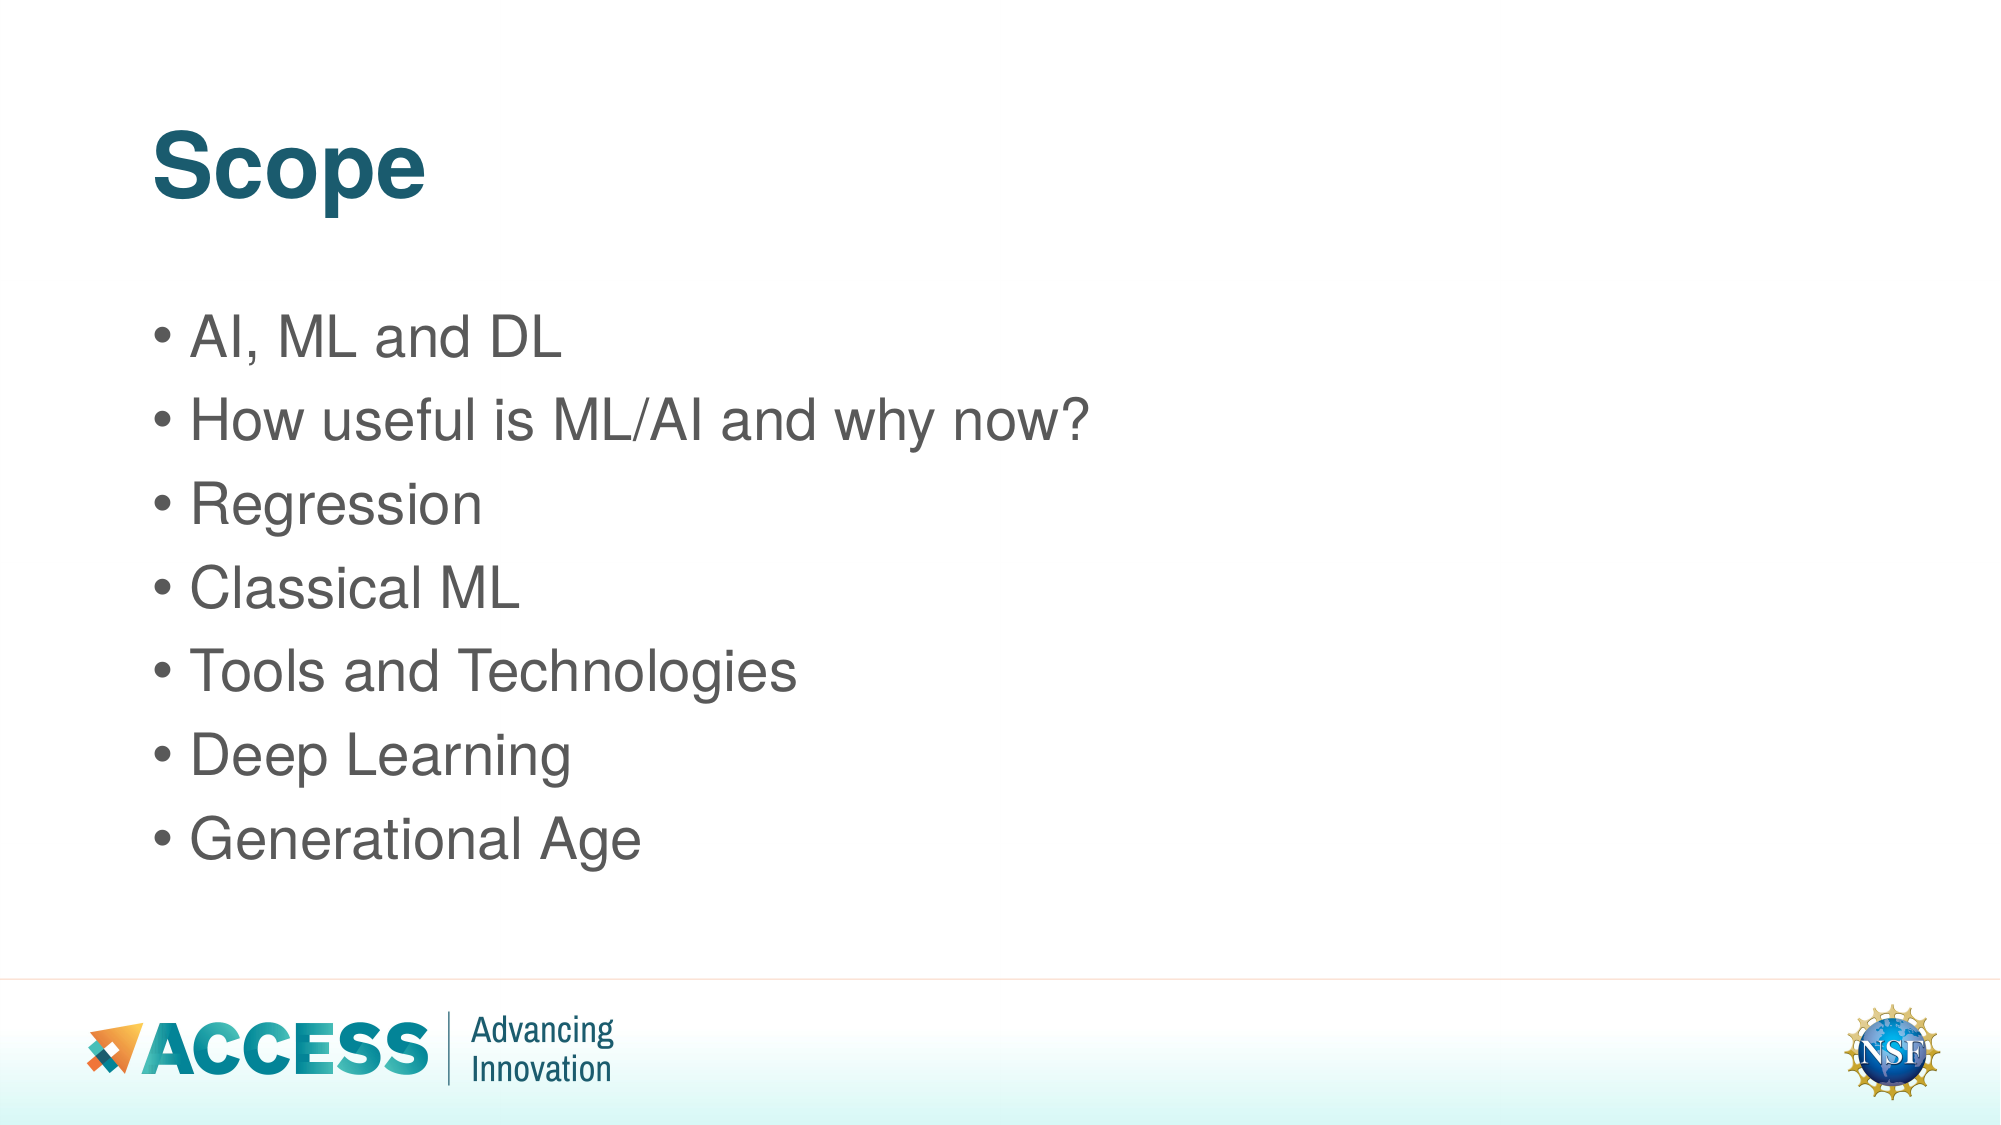

# Scope
AI, ML and DL
How useful is ML/AI and why now?
Regression
Classical ML
Tools and Technologies
Deep Learning
Generational Age